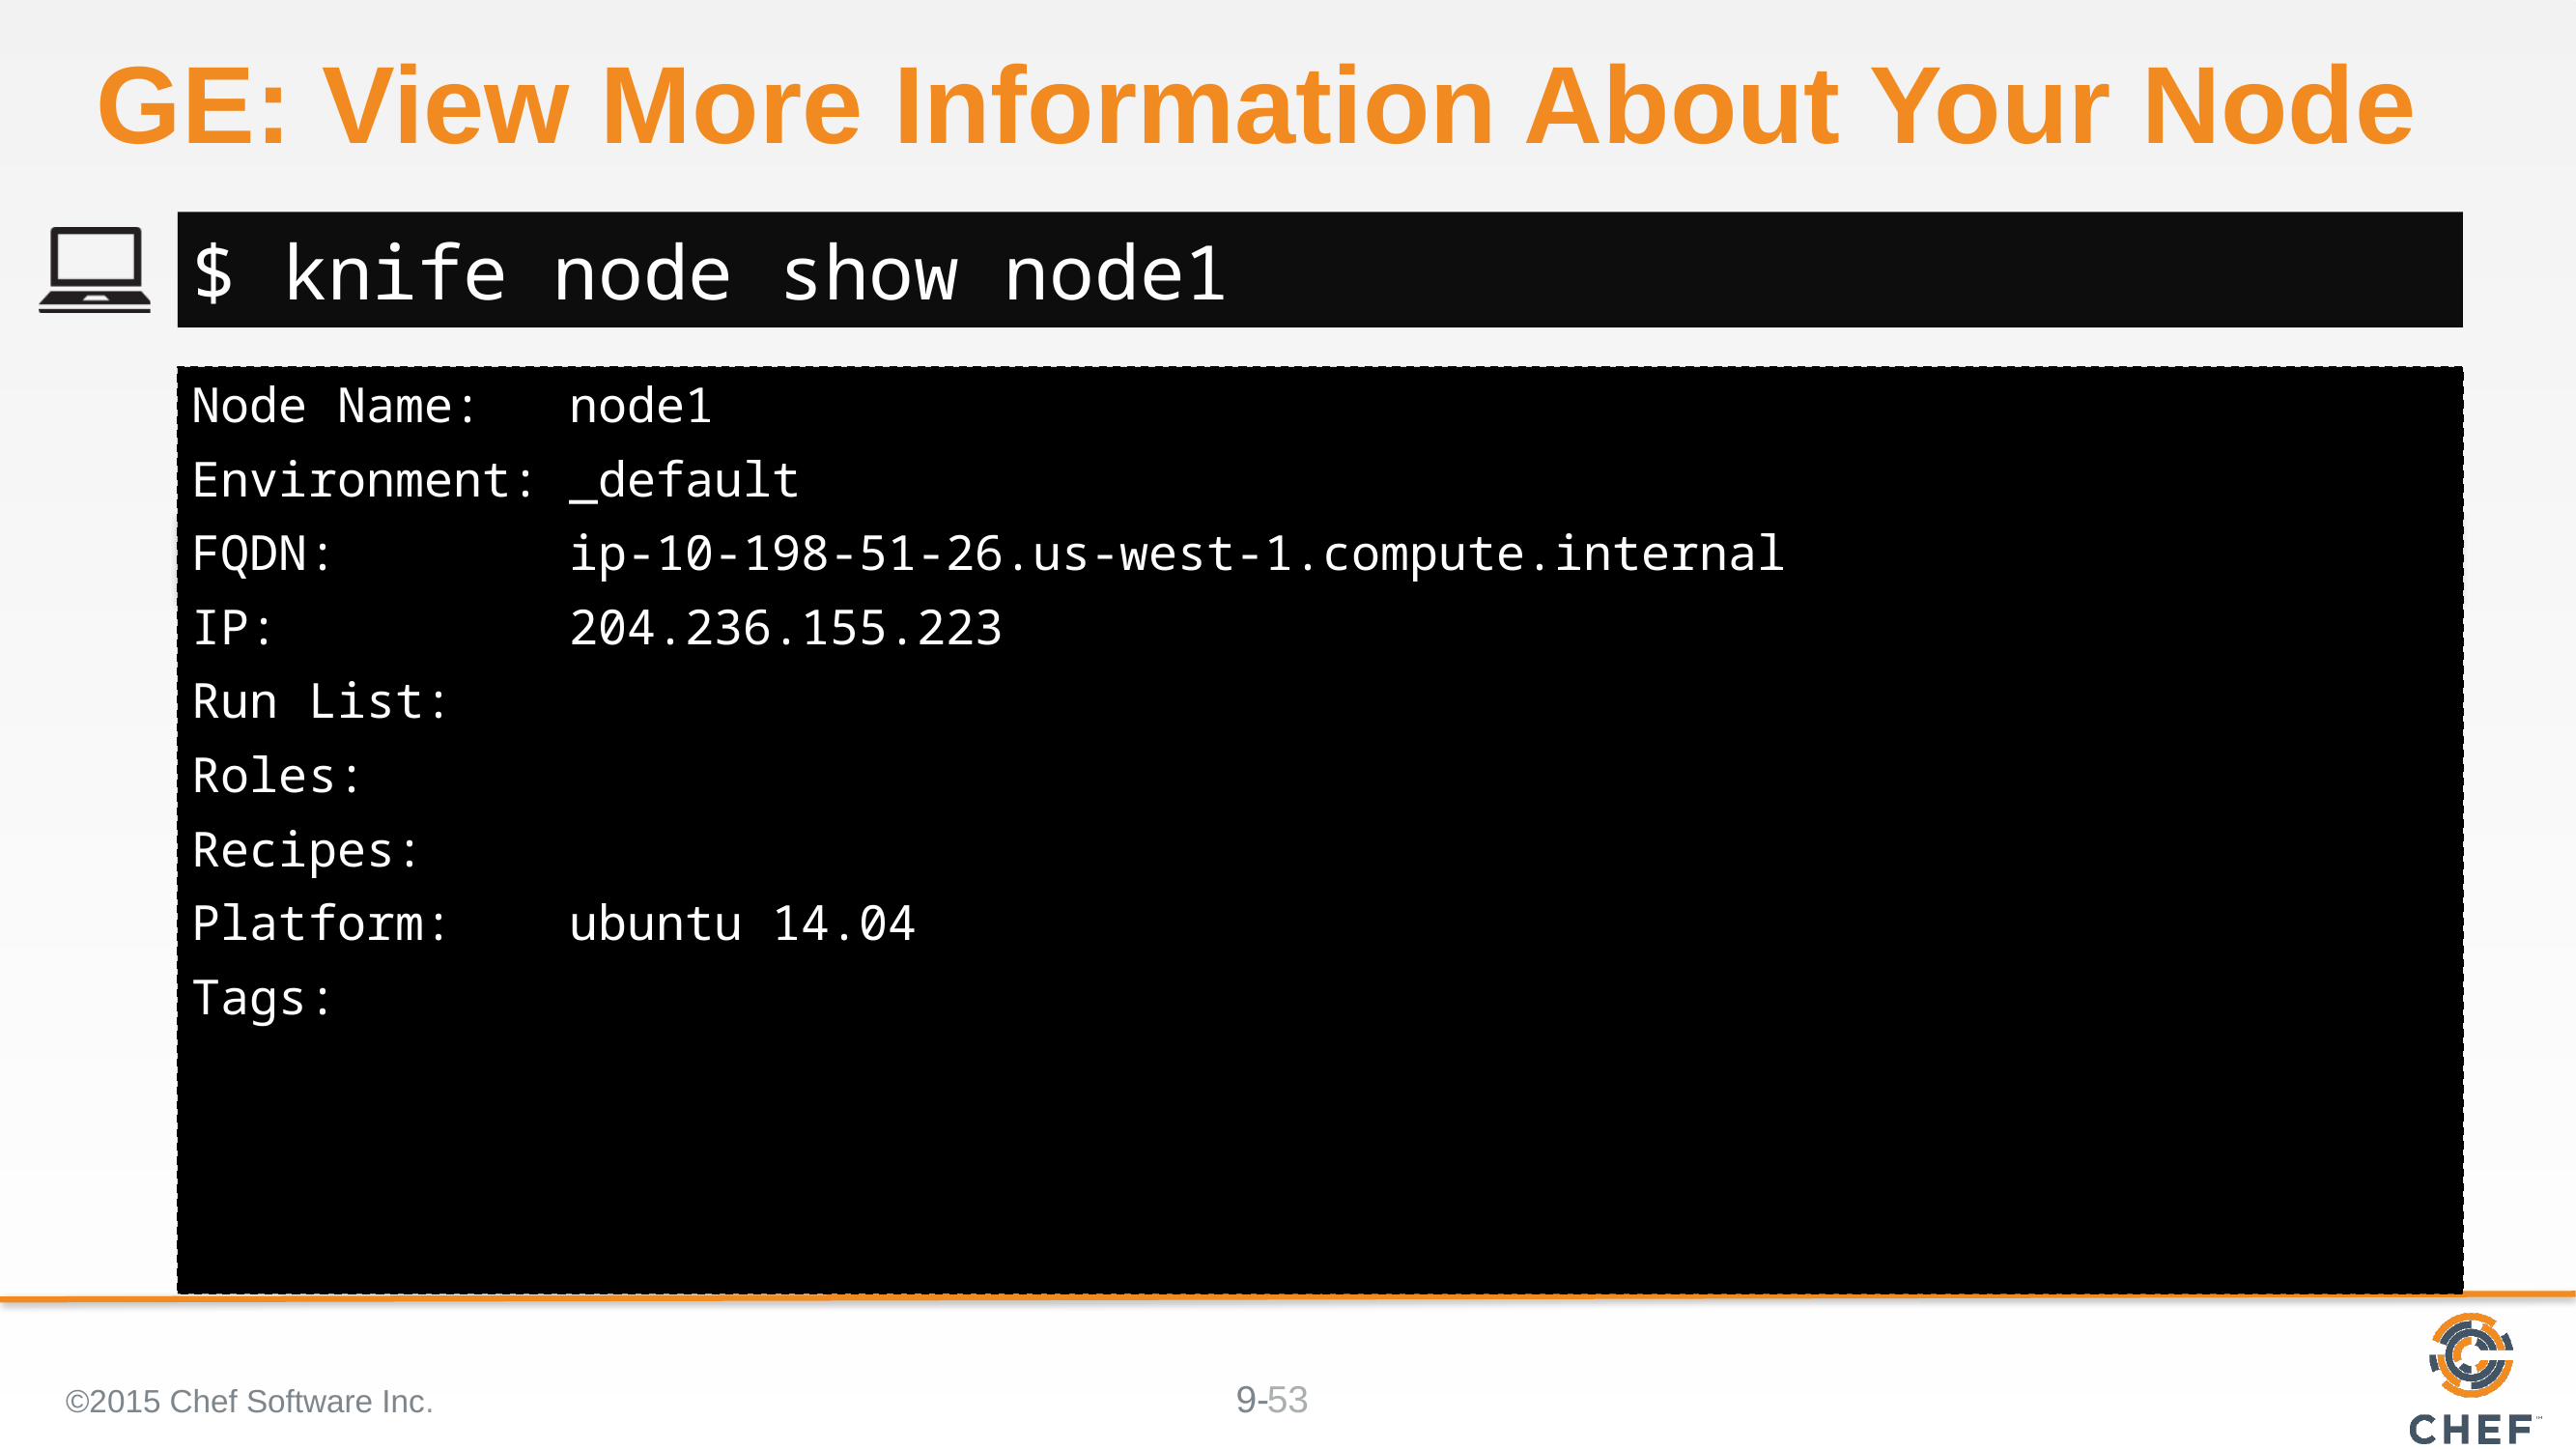

# GE: View More Information About Your Node
$ knife node show node1
Node Name:   node1
Environment: _default
FQDN:        ip-10-198-51-26.us-west-1.compute.internal
IP:          204.236.155.223
Run List:
Roles:
Recipes:
Platform:    ubuntu 14.04
Tags:
©2015 Chef Software Inc.
53